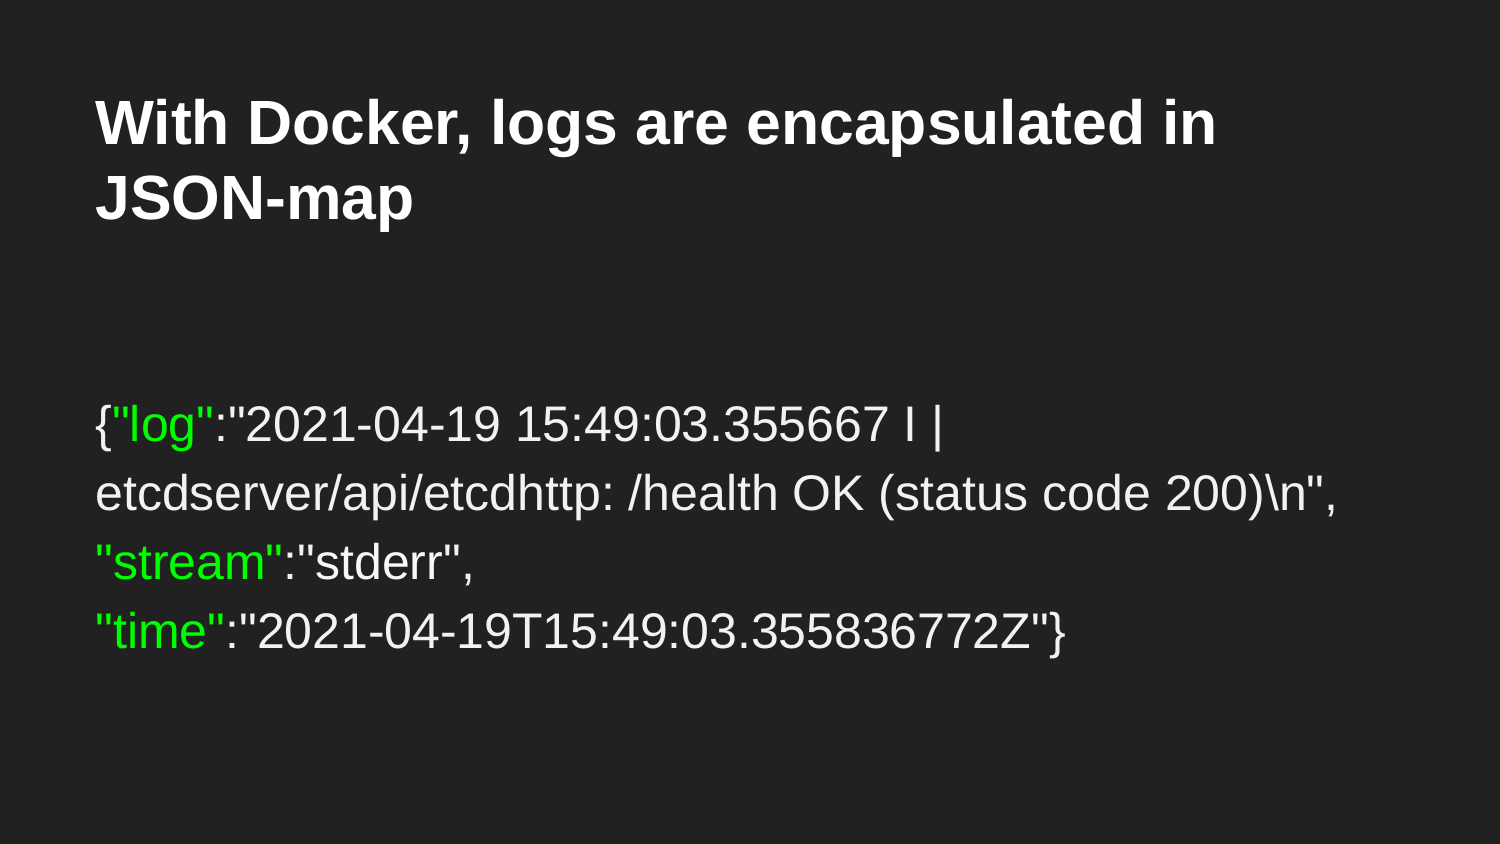

# With Docker, logs are encapsulated in JSON-map

{"log":"2021-04-19 15:49:03.355667 I | etcdserver/api/etcdhttp: /health OK (status code 200)\n",
"stream":"stderr",
"time":"2021-04-19T15:49:03.355836772Z"}